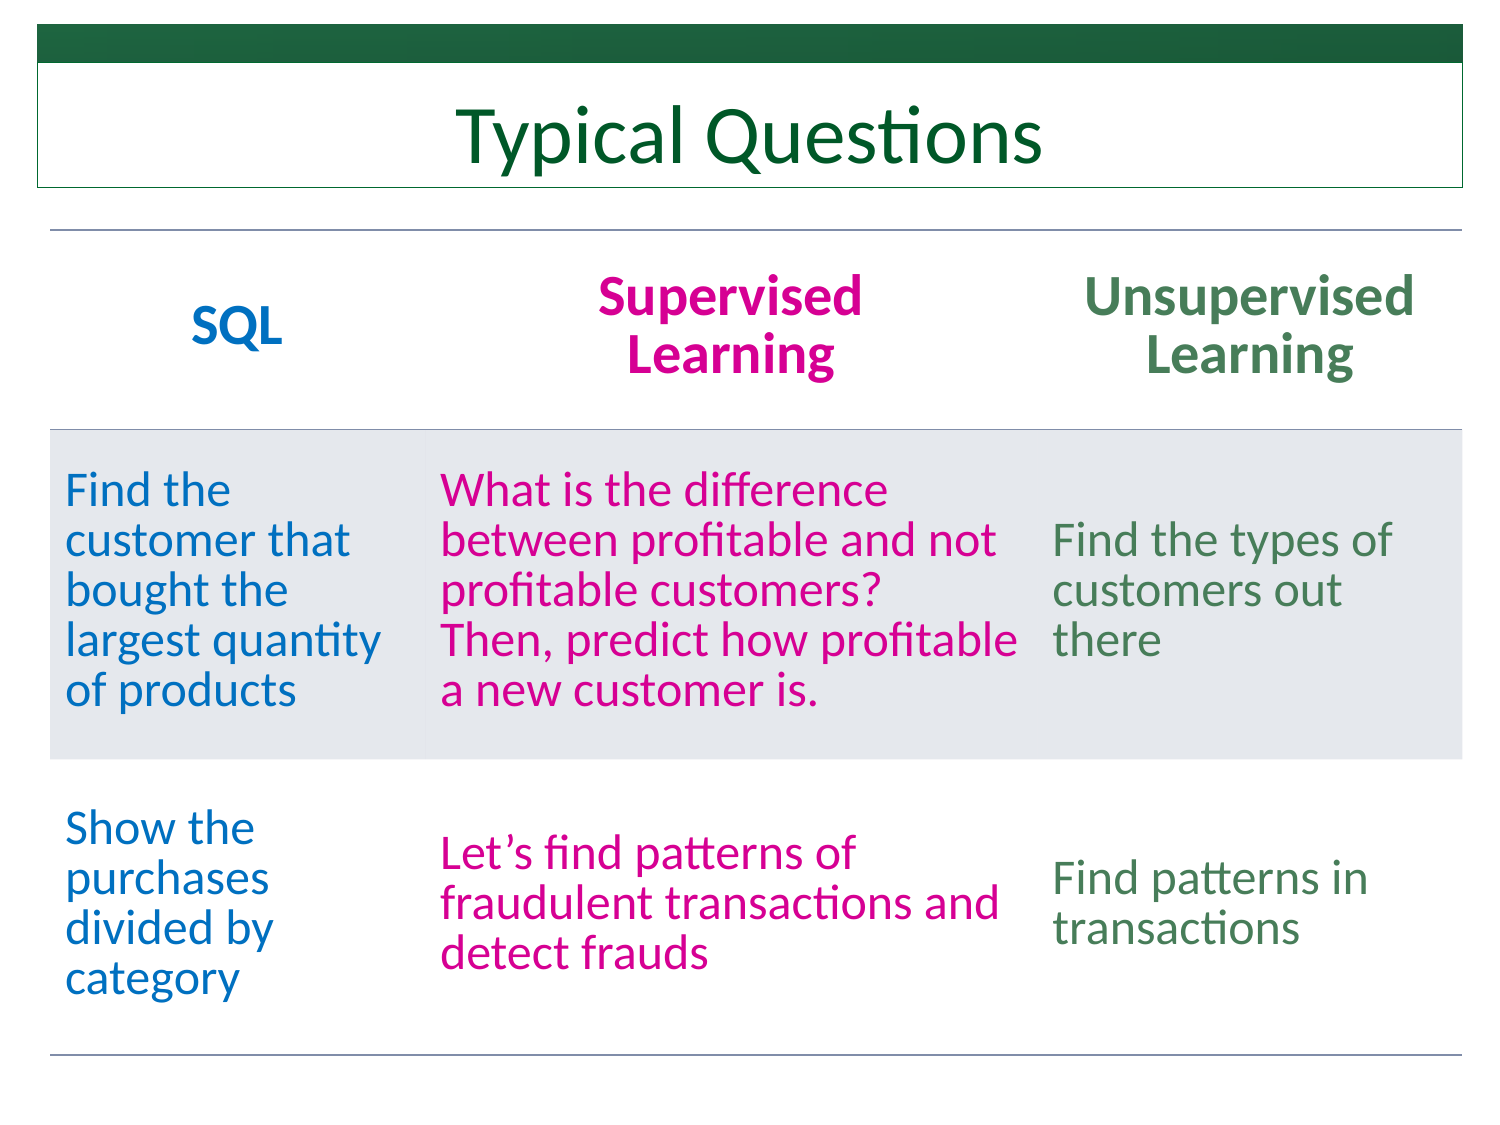

# Typical Questions
| SQL | Supervised Learning | Unsupervised Learning |
| --- | --- | --- |
| Find the customer that bought the largest quantity of products | What is the difference between profitable and not profitable customers? Then, predict how profitable a new customer is. | Find the types of customers out there |
| Show the purchases divided by category | Let’s find patterns of fraudulent transactions and detect frauds | Find patterns in transactions |